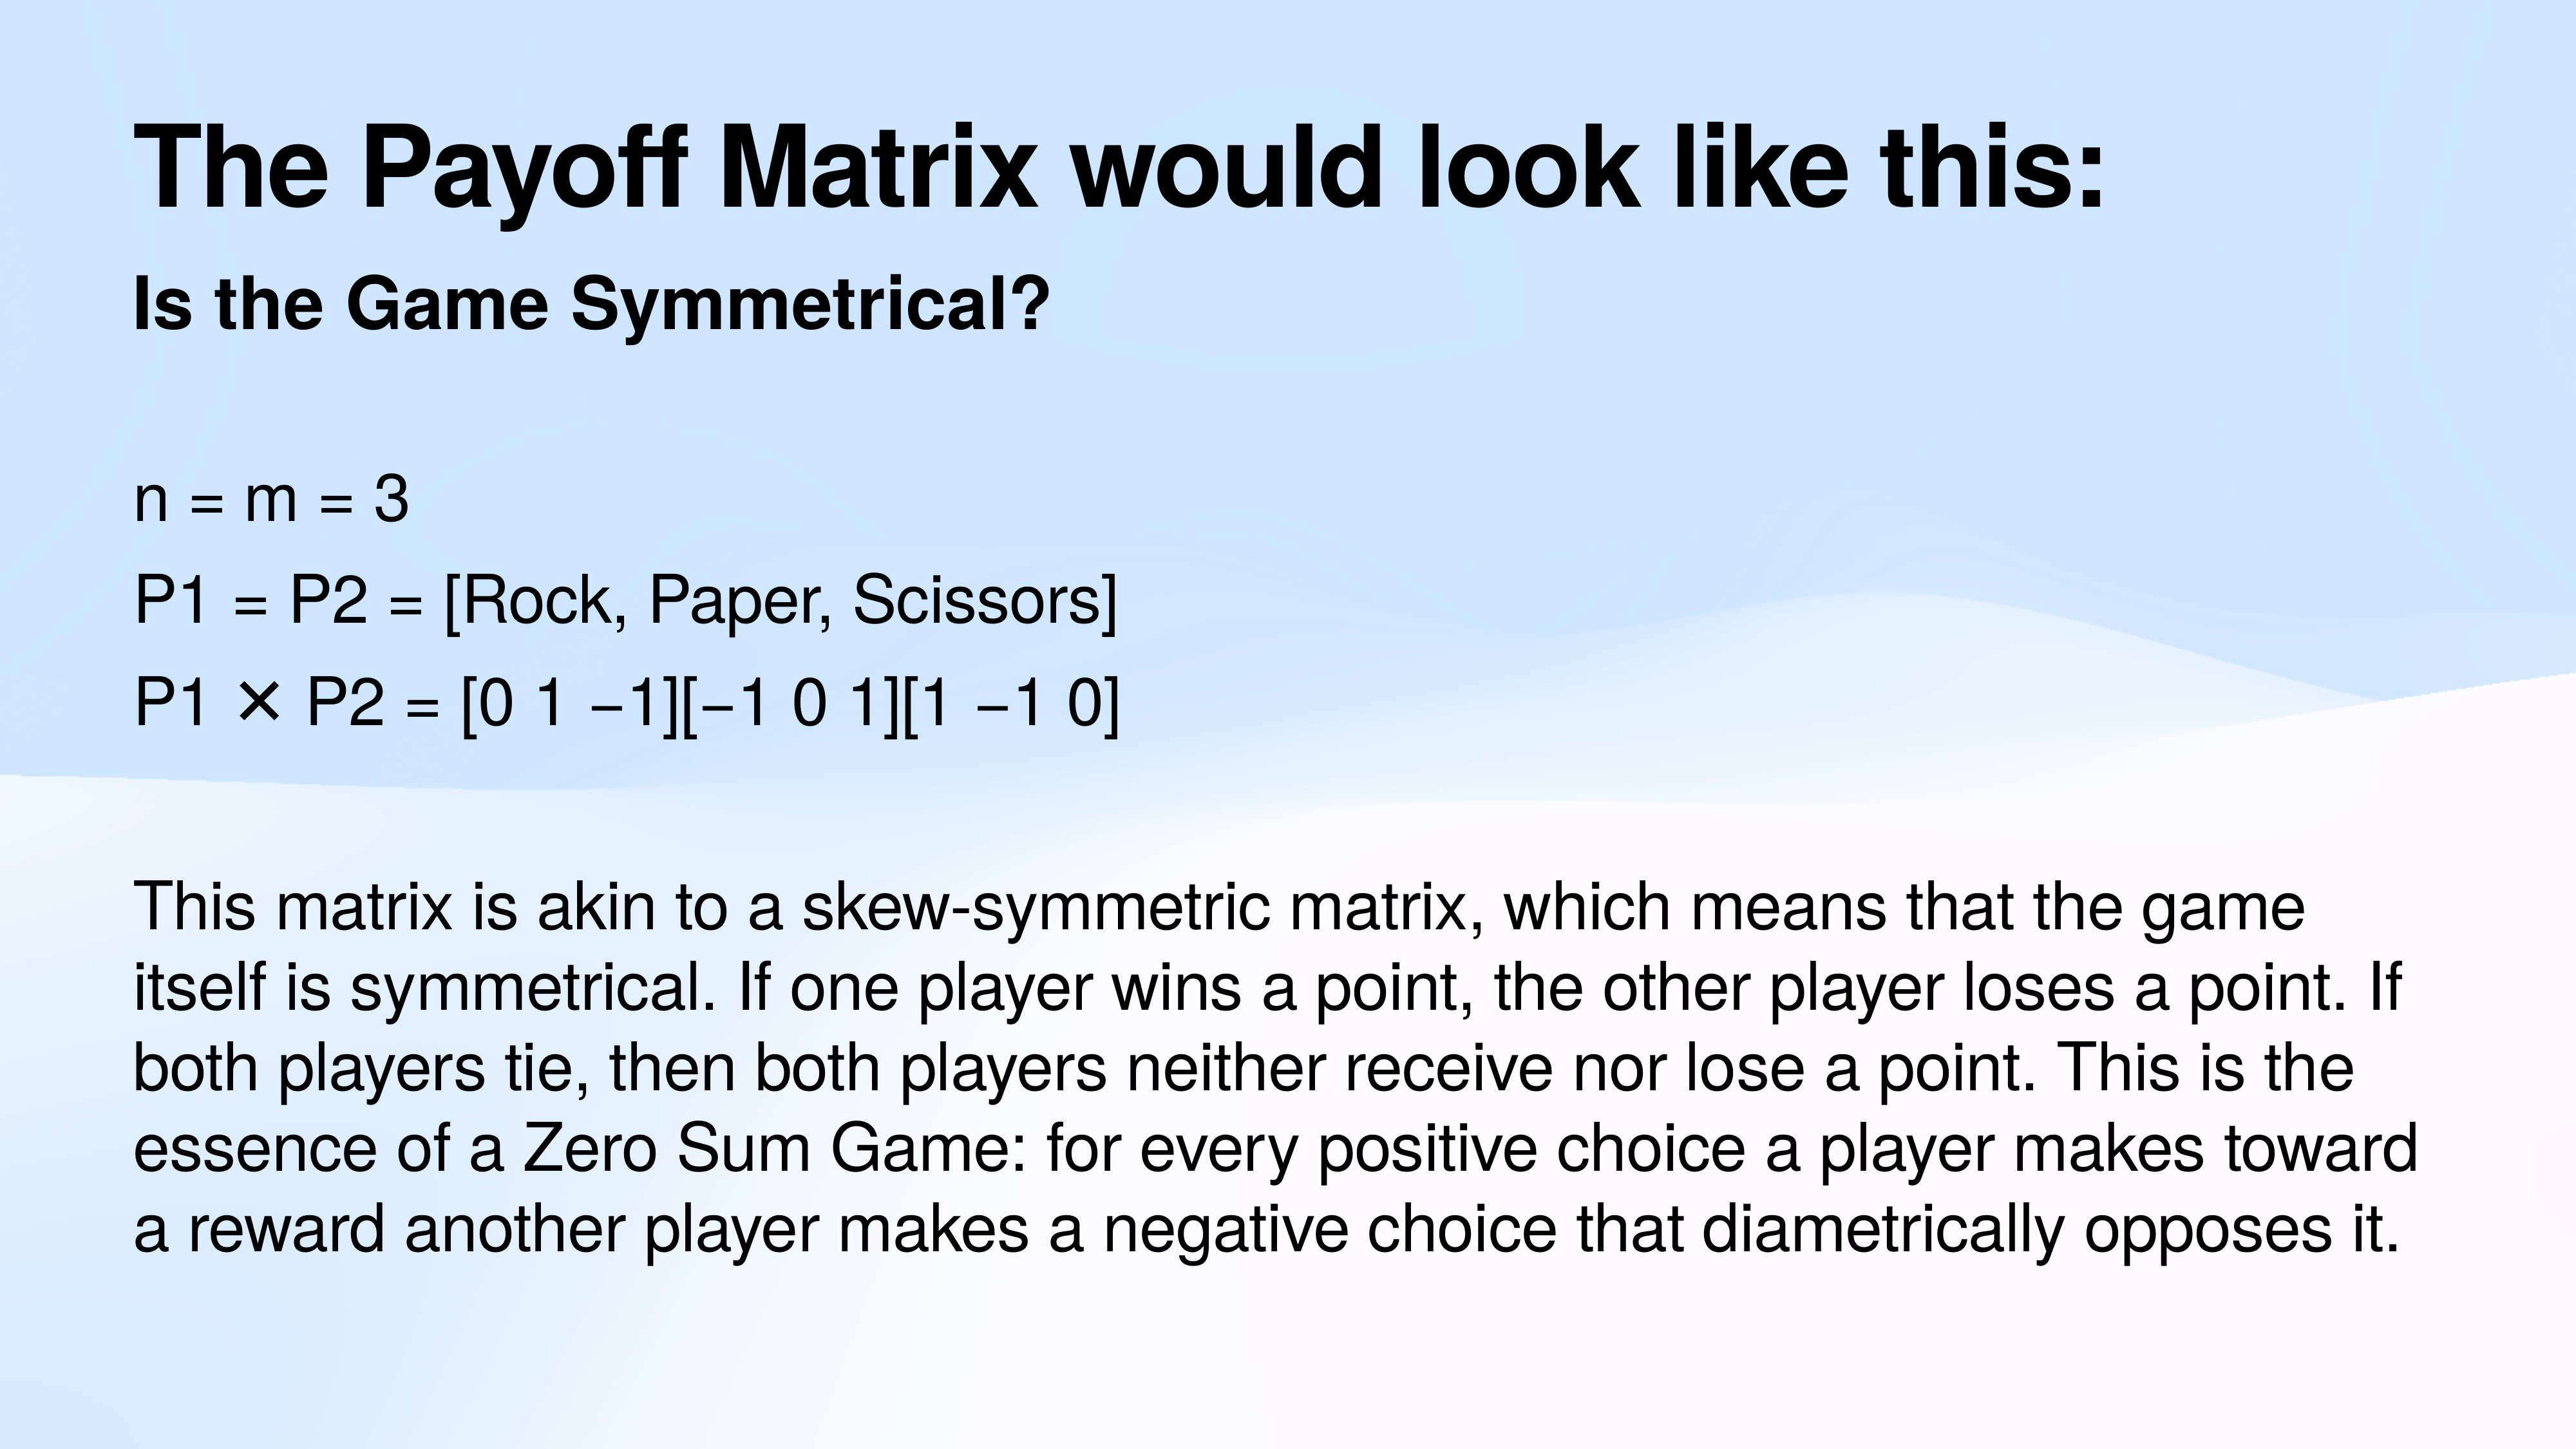

# The Payoff Matrix would look like this:
Is the Game Symmetrical?
n = m = 3
P1 = P2 = [Rock, Paper, Scissors]
P1 ✕ P2 = [0 1 −1][−1 0 1][1 −1 0]

This matrix is akin to a skew-symmetric matrix, which means that the game itself is symmetrical. If one player wins a point, the other player loses a point. If both players tie, then both players neither receive nor lose a point. This is the essence of a Zero Sum Game: for every positive choice a player makes toward a reward another player makes a negative choice that diametrically opposes it.